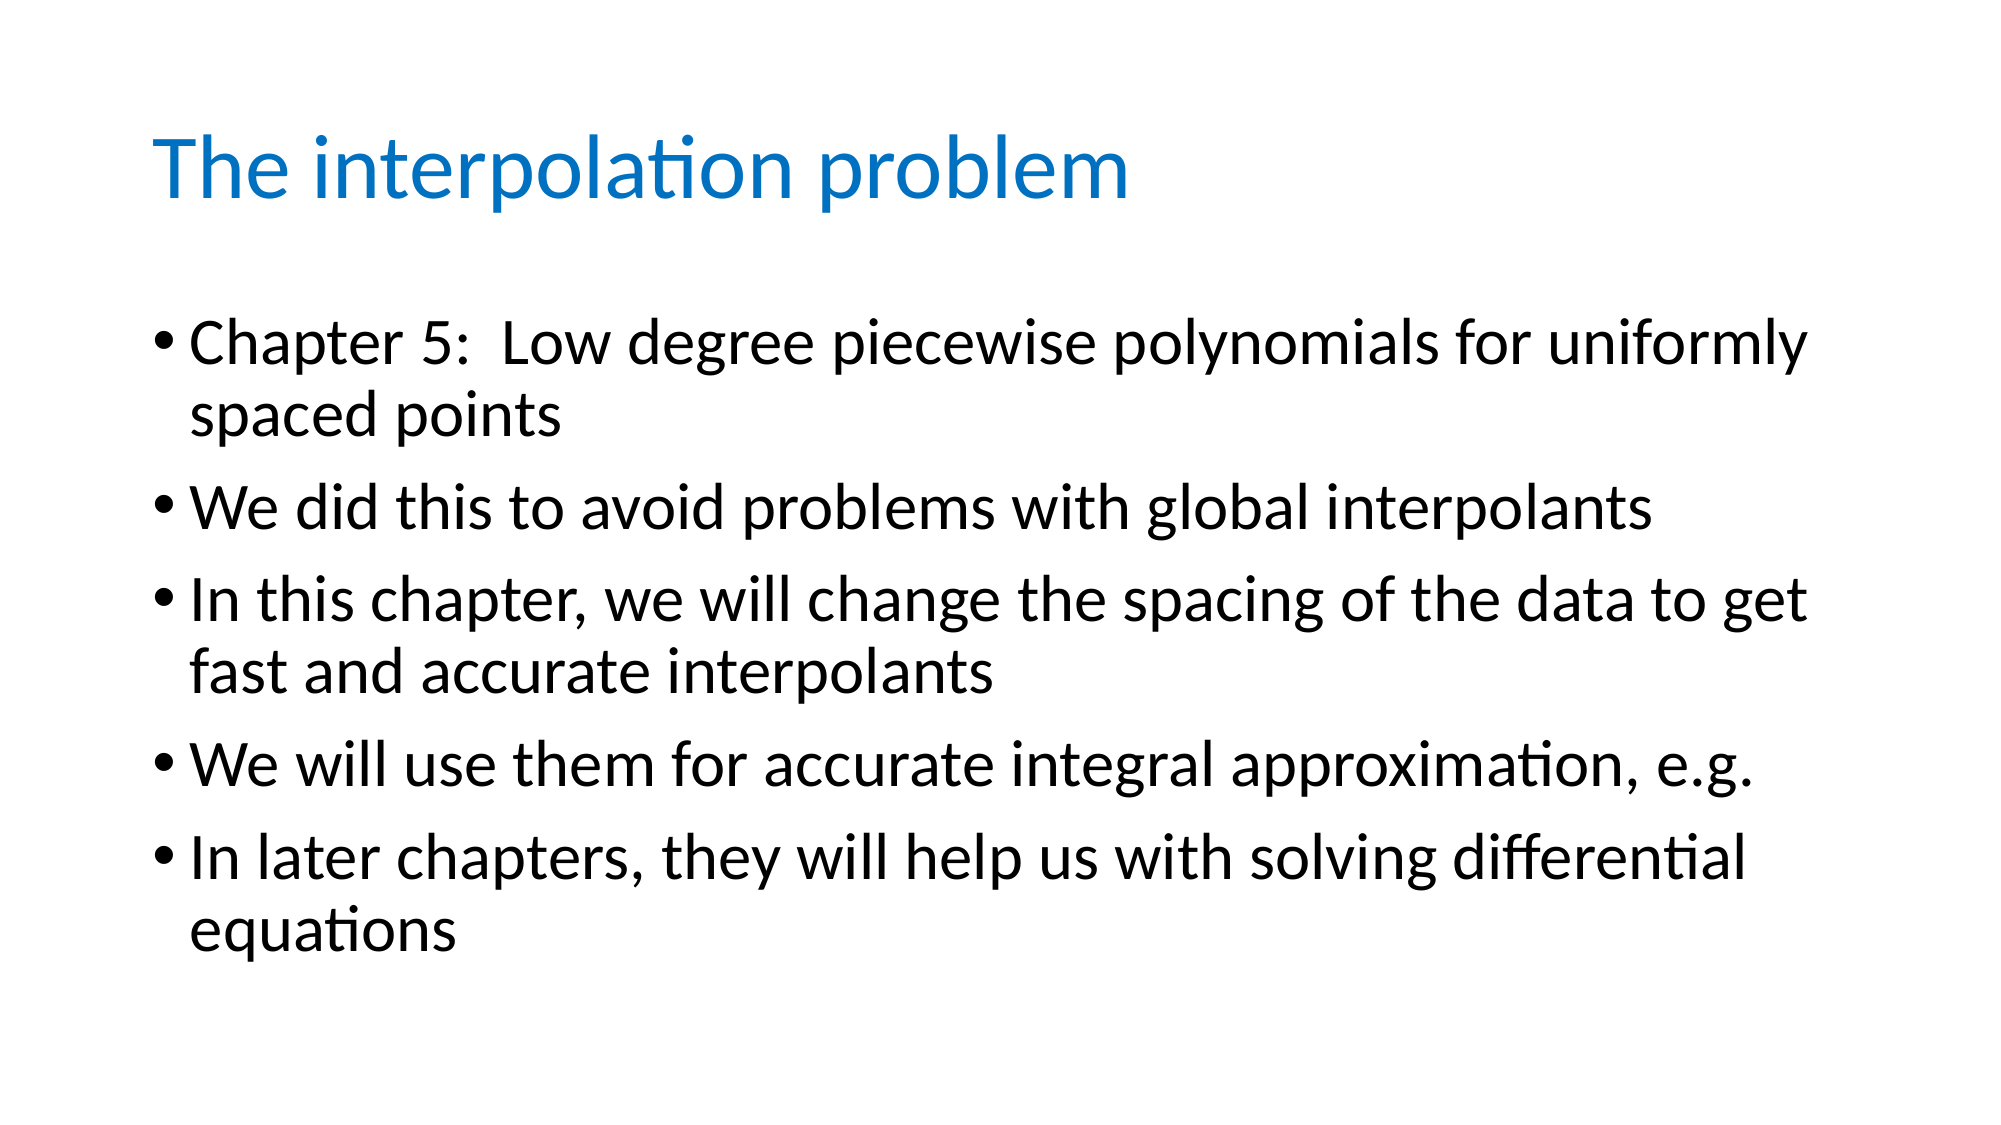

# The interpolation problem
Chapter 5:  Low degree piecewise polynomials for uniformly spaced points
We did this to avoid problems with global interpolants
In this chapter, we will change the spacing of the data to get fast and accurate interpolants
We will use them for accurate integral approximation, e.g.
In later chapters, they will help us with solving differential equations